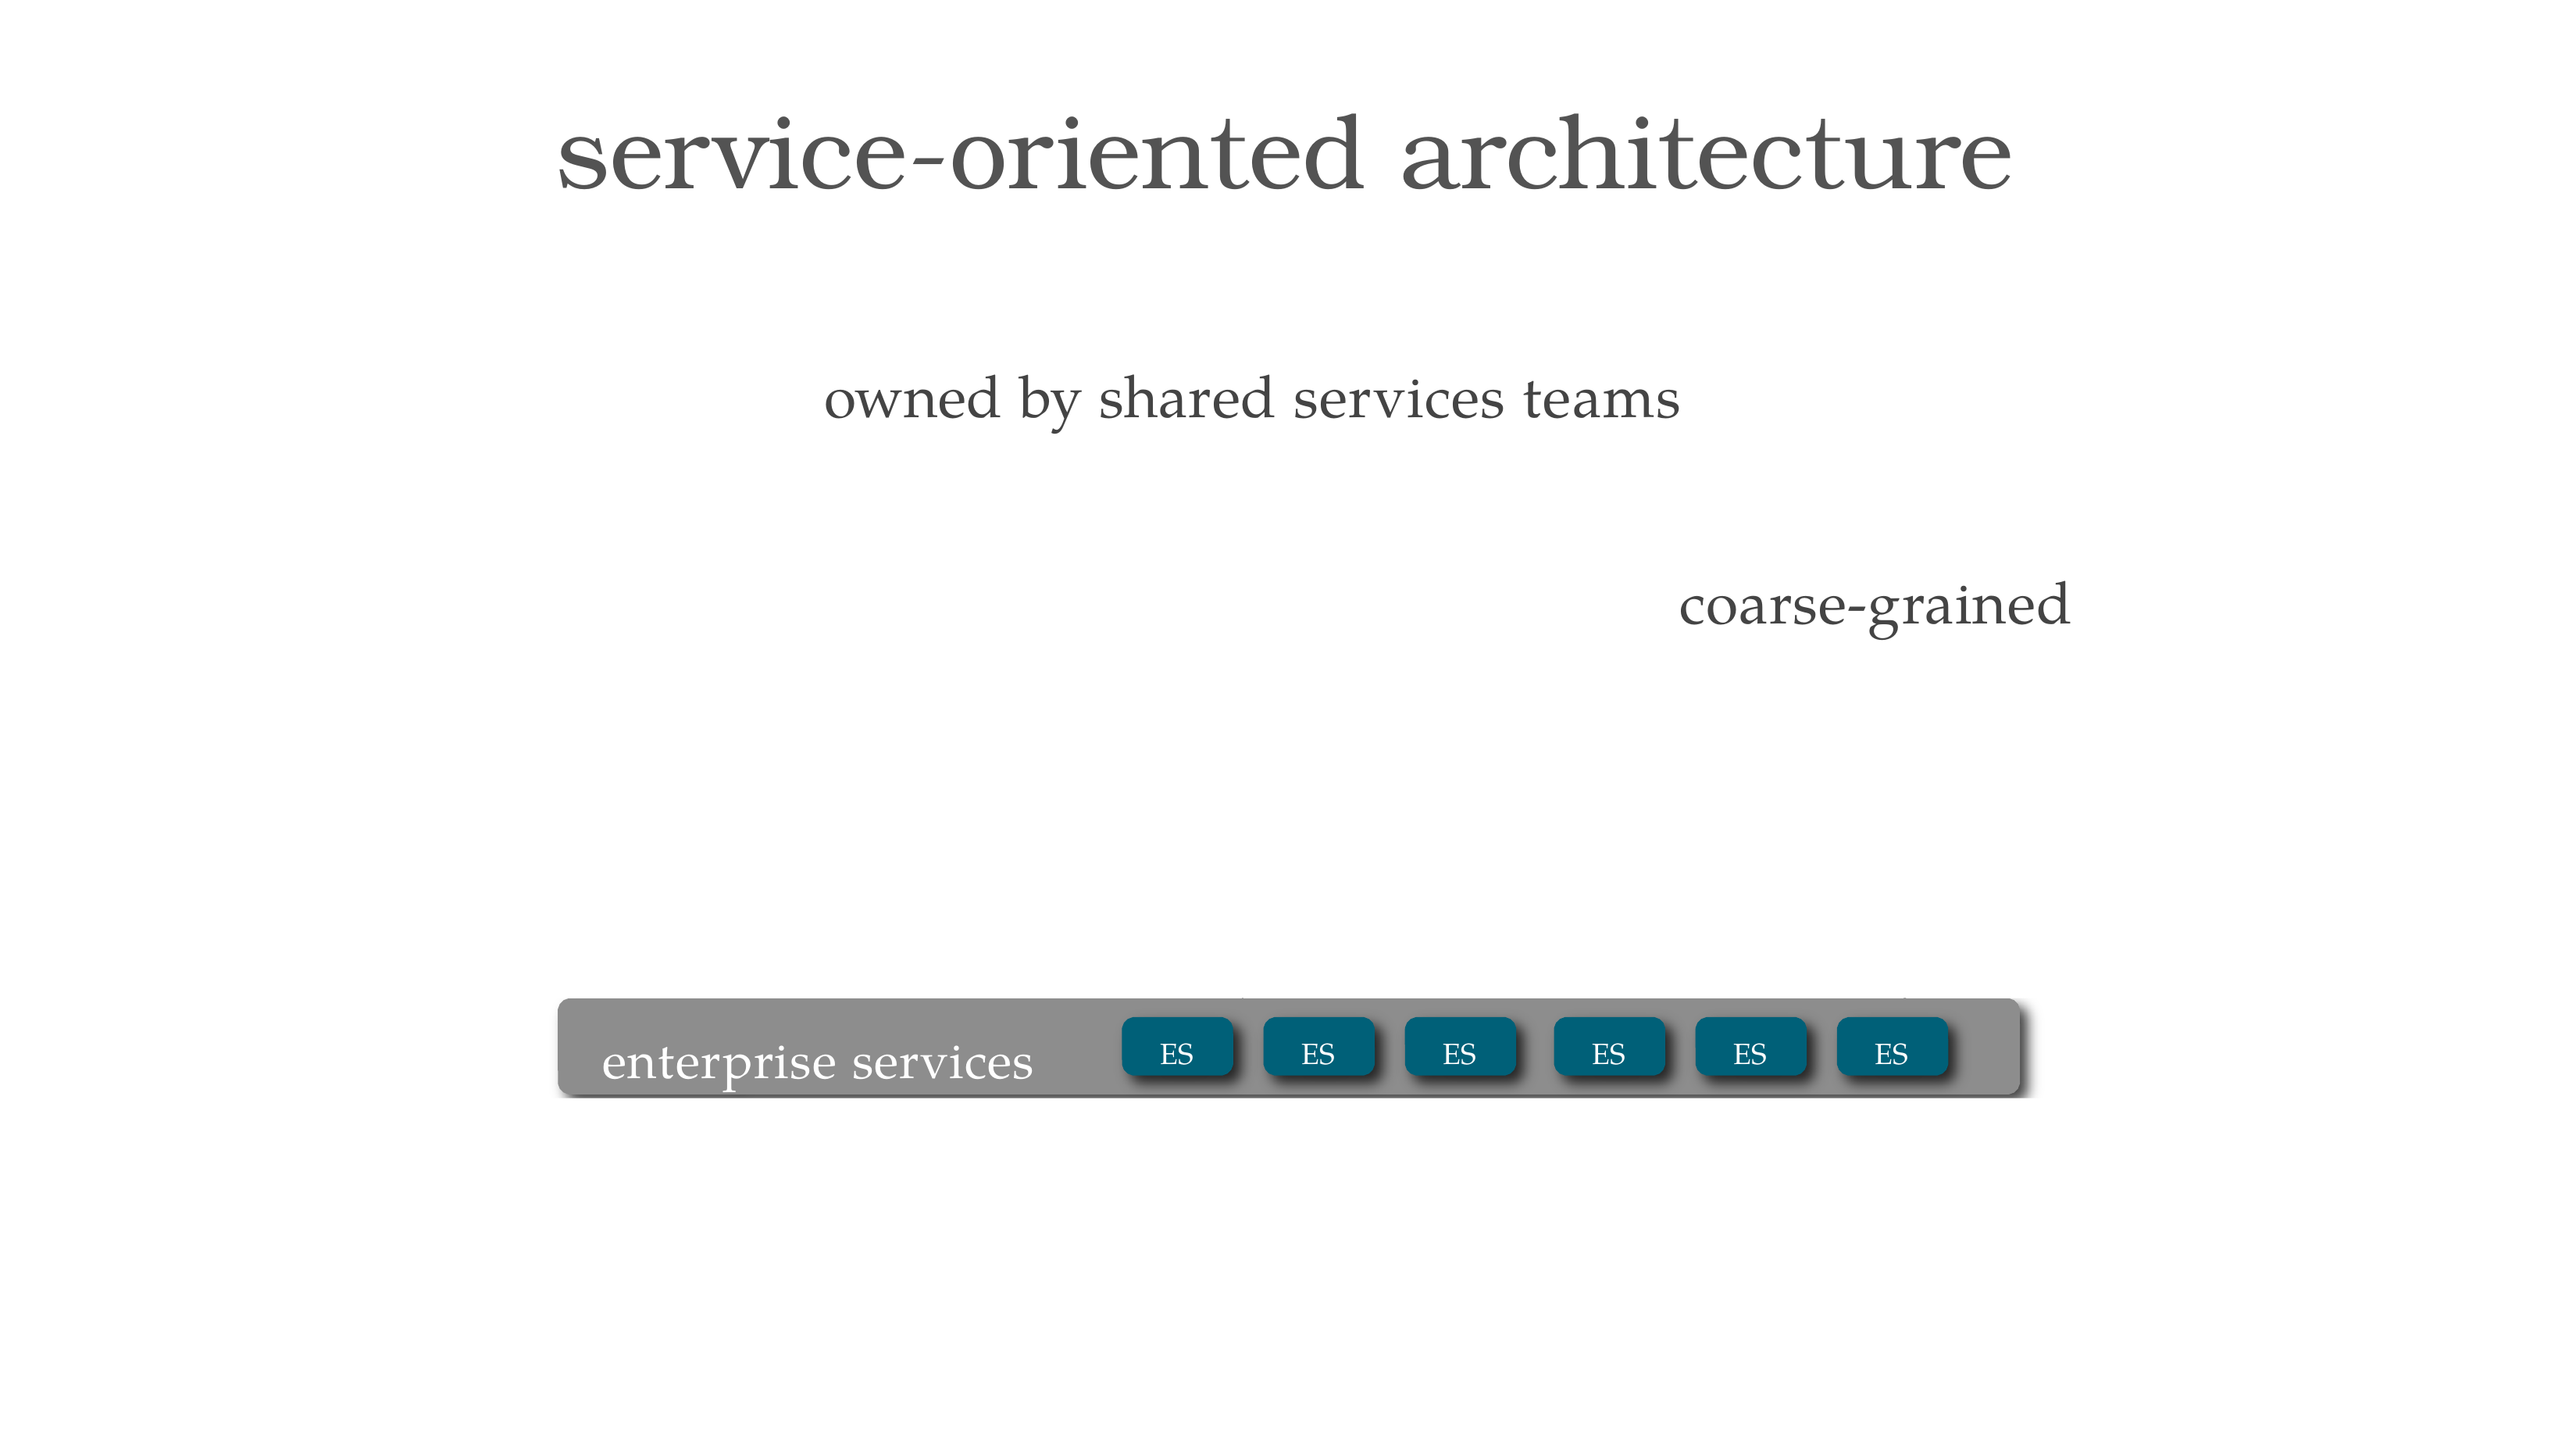

# service-oriented architecture

owned by shared services teams

coarse-grained
business services	BS	BS	BS	BS	BS	BS

message bus
process choreographer service orchestrator

enterprise services
ES
ES
ES
ES
ES
ES
application services	AS	infrastructure services	IS